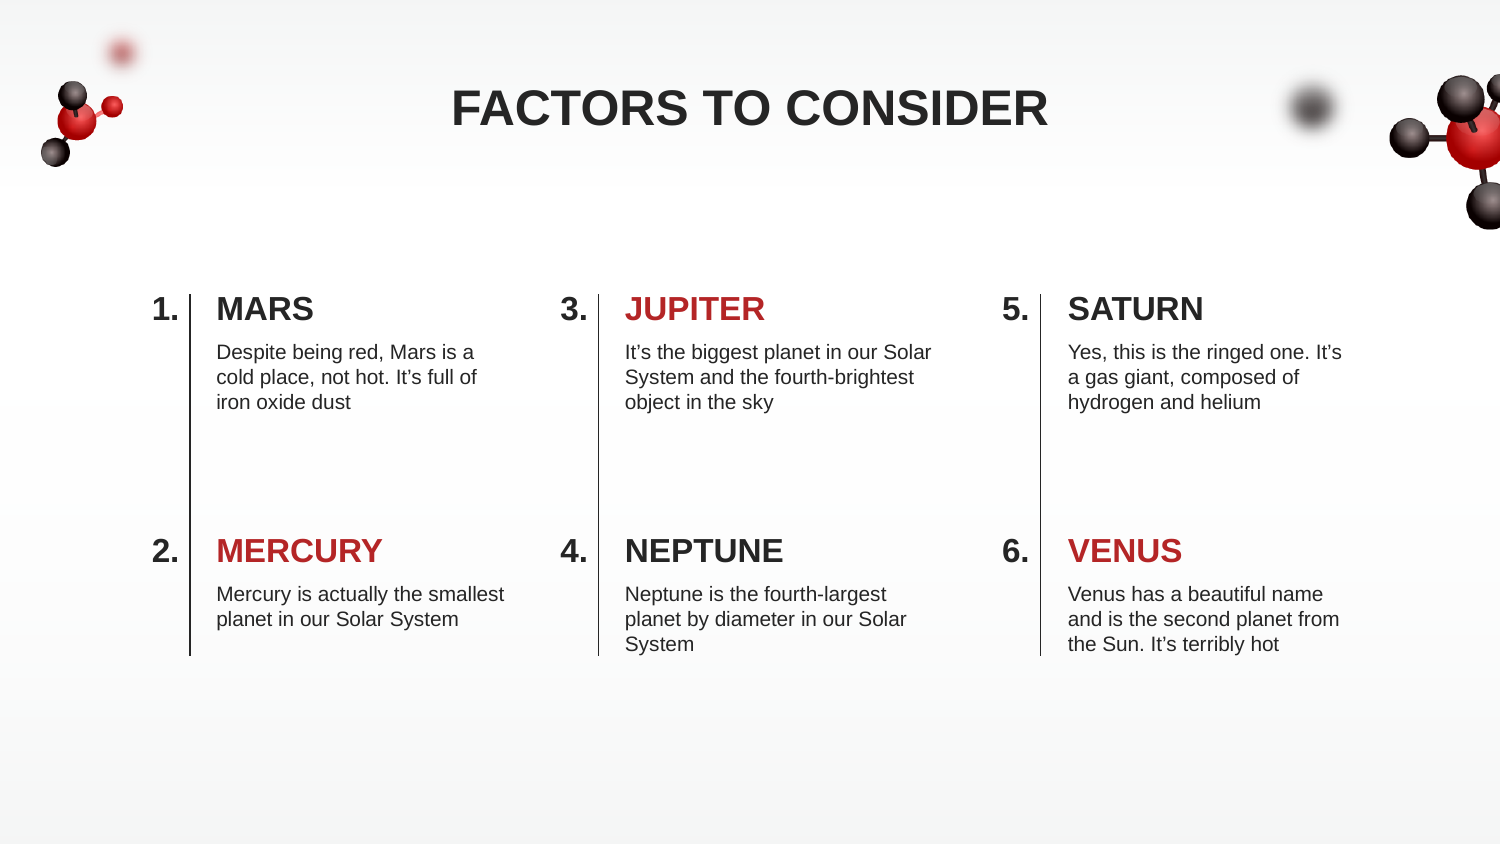

FACTORS TO CONSIDER
1.
# MARS
3.
JUPITER
5.
SATURN
Despite being red, Mars is a cold place, not hot. It’s full of iron oxide dust
It’s the biggest planet in our Solar System and the fourth-brightest object in the sky
Yes, this is the ringed one. It’s a gas giant, composed of hydrogen and helium
2.
MERCURY
4.
NEPTUNE
6.
VENUS
Mercury is actually the smallest planet in our Solar System
Neptune is the fourth-largest planet by diameter in our Solar System
Venus has a beautiful name and is the second planet from the Sun. It’s terribly hot